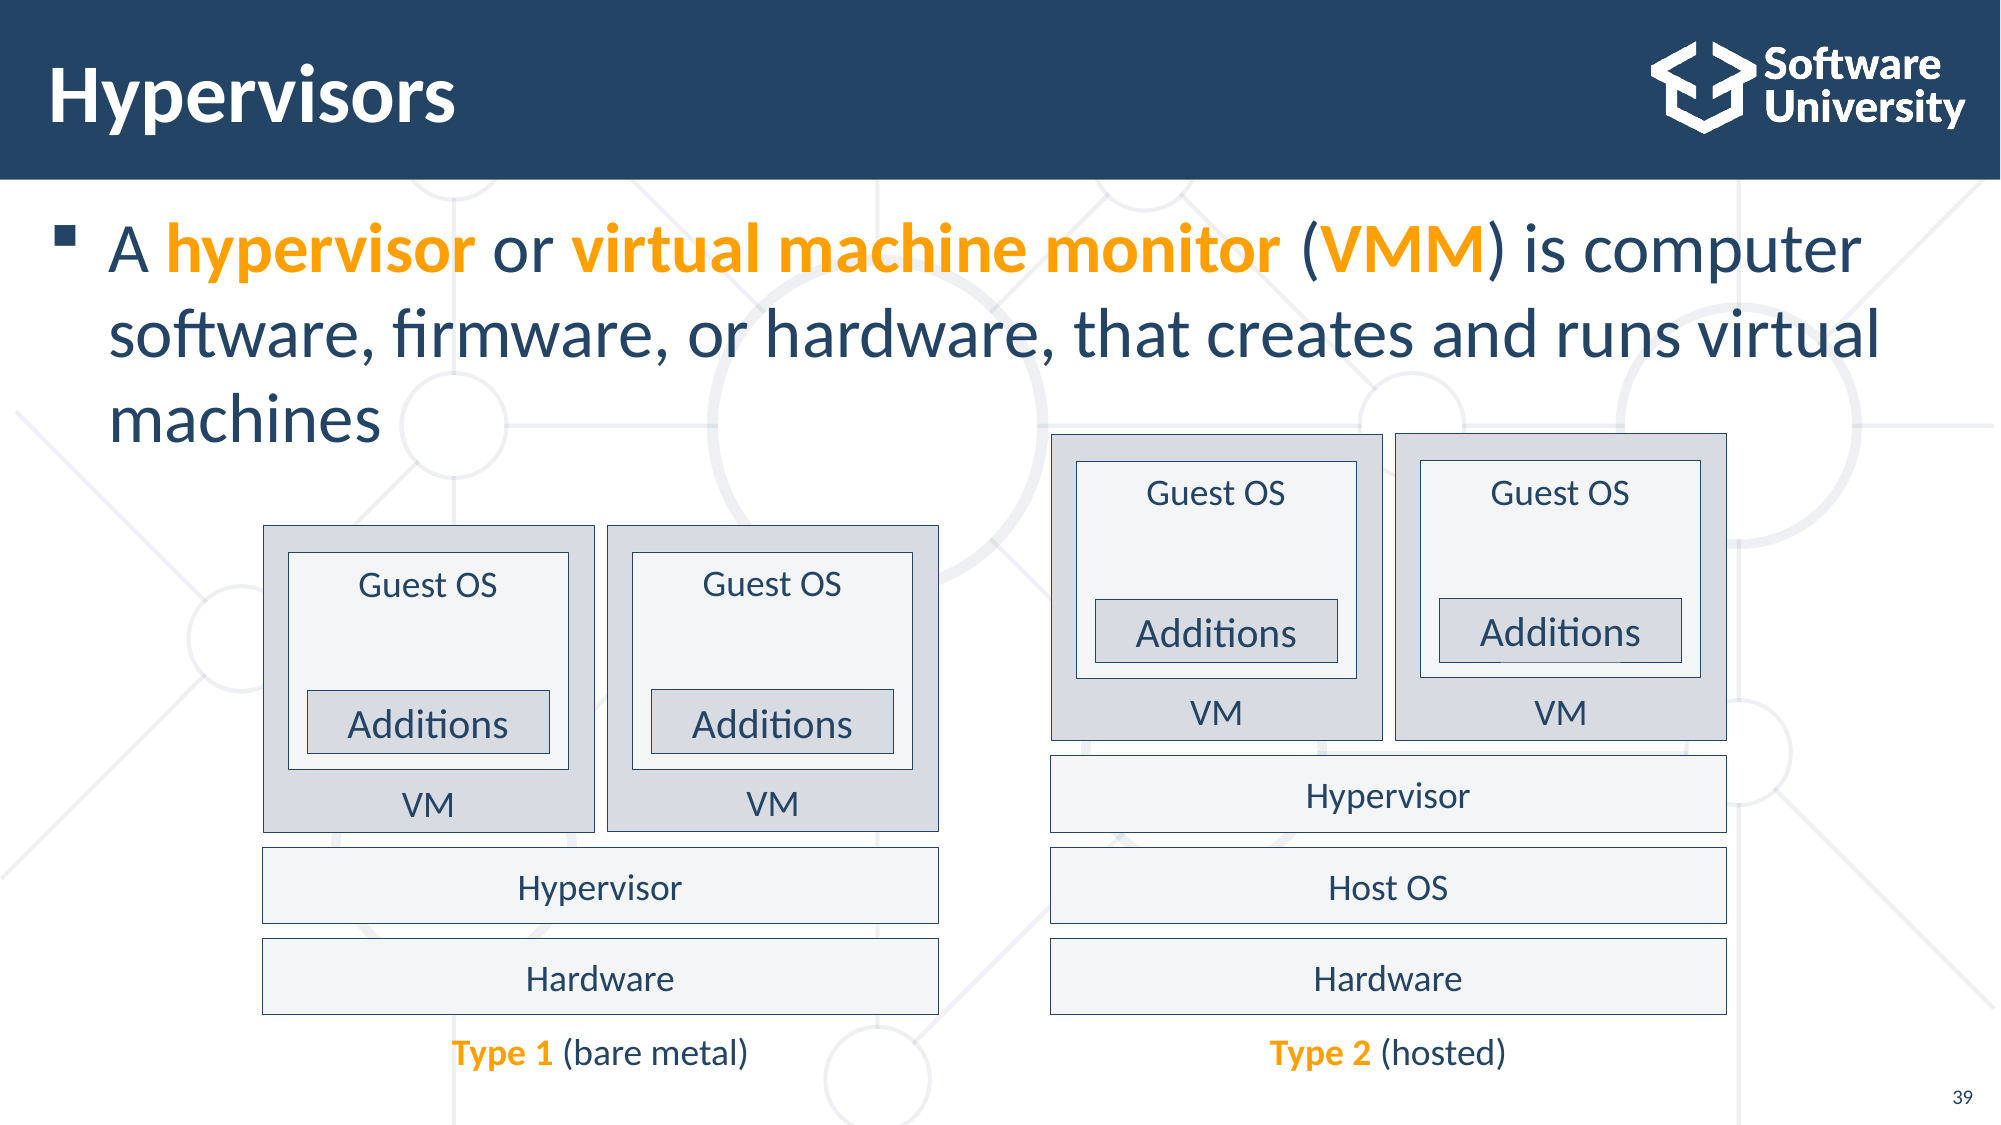

# Hypervisors
A hypervisor or virtual machine monitor (VMM) is computer
software, firmware, or hardware, that creates and runs virtual machines
VM
VM
Guest OS
Guest OS
Additions
Additions
Hypervisor
Host OS
Hardware
VM
VM
Guest OS
Guest OS
Additions
Additions
Hypervisor
Hardware
Type 2 (hosted)
Type 1 (bare metal)
39